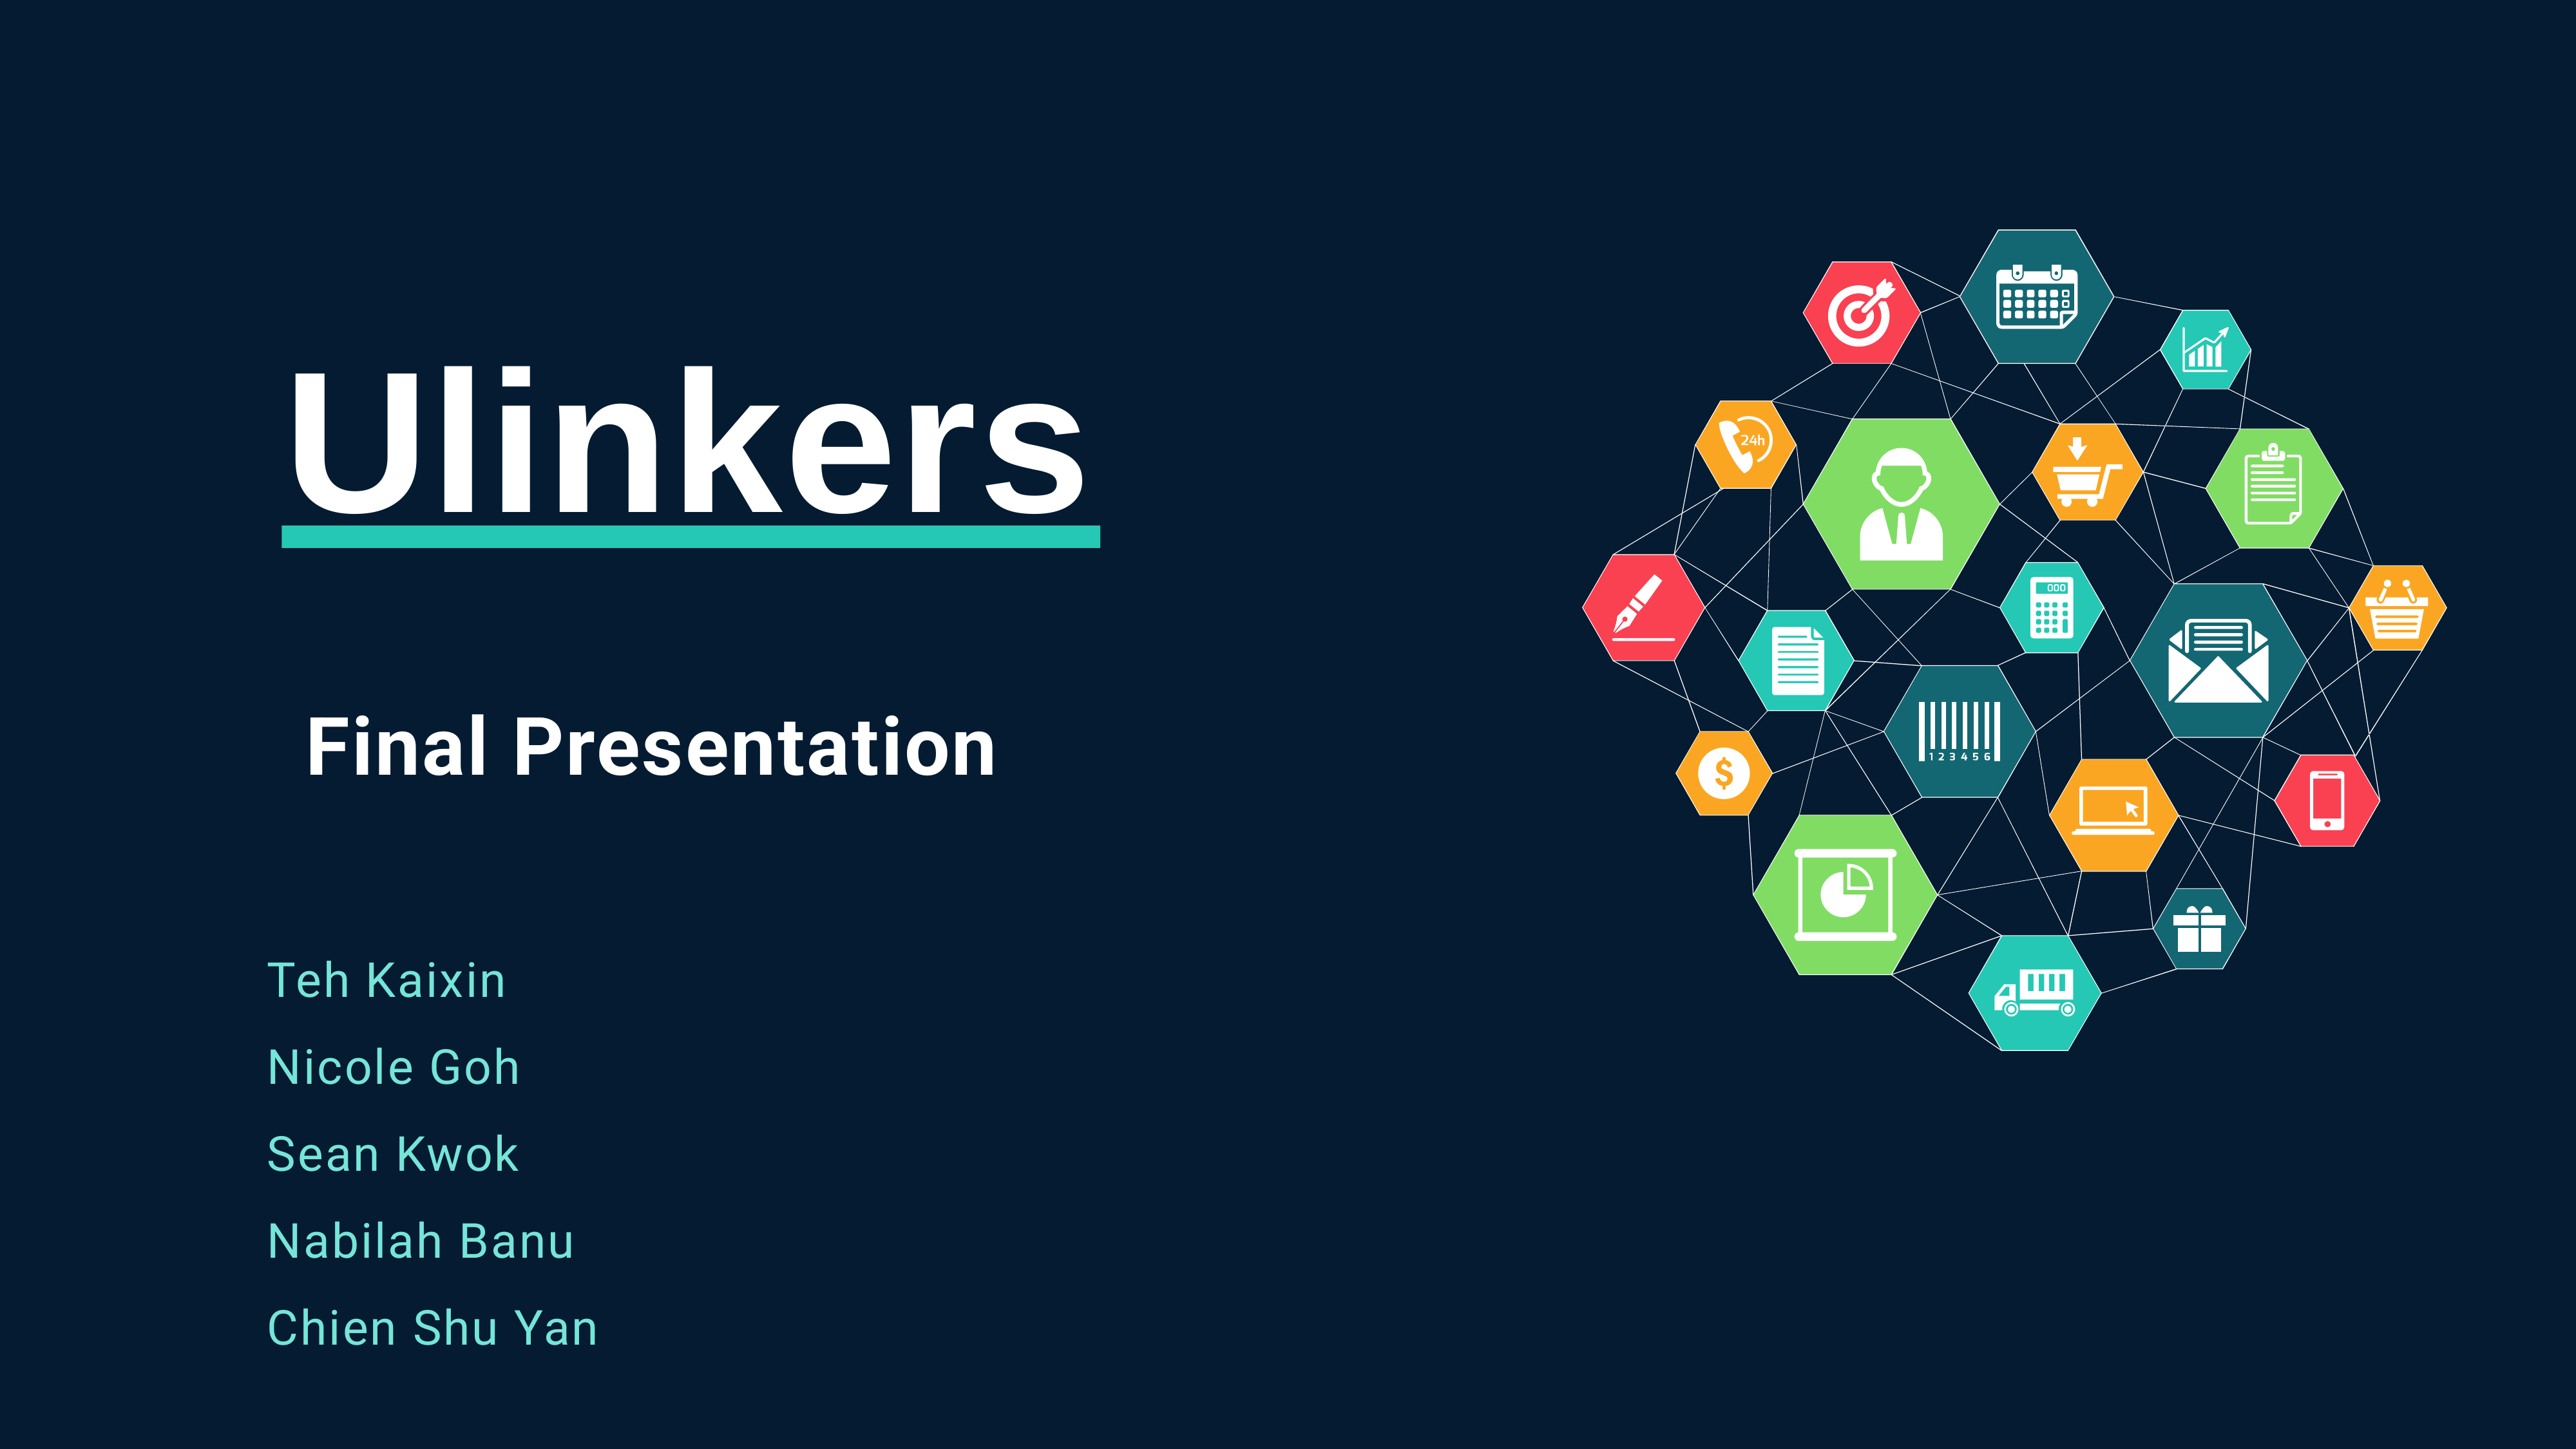

Ulinkers

Final Presentation
Teh Kaixin
Nicole Goh
Sean Kwok
Nabilah Banu
Chien Shu Yan